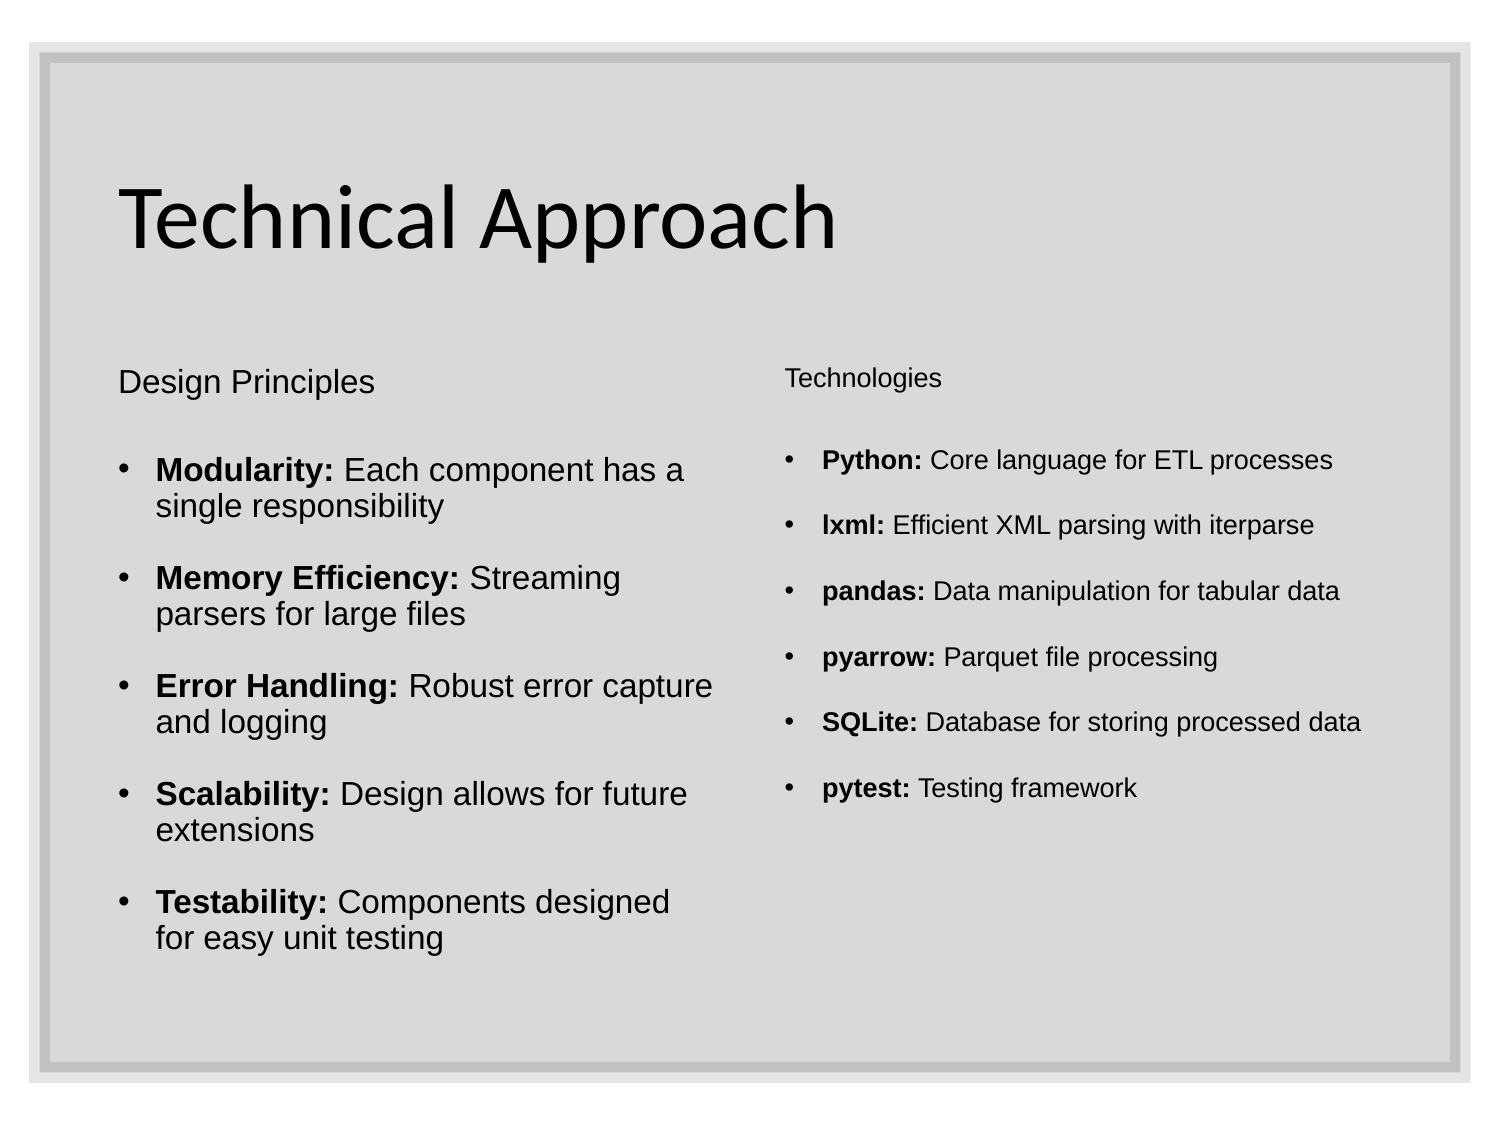

# Technical Approach
Design Principles
Modularity: Each component has a single responsibility
Memory Efficiency: Streaming parsers for large files
Error Handling: Robust error capture and logging
Scalability: Design allows for future extensions
Testability: Components designed for easy unit testing
Technologies
Python: Core language for ETL processes
lxml: Efficient XML parsing with iterparse
pandas: Data manipulation for tabular data
pyarrow: Parquet file processing
SQLite: Database for storing processed data
pytest: Testing framework